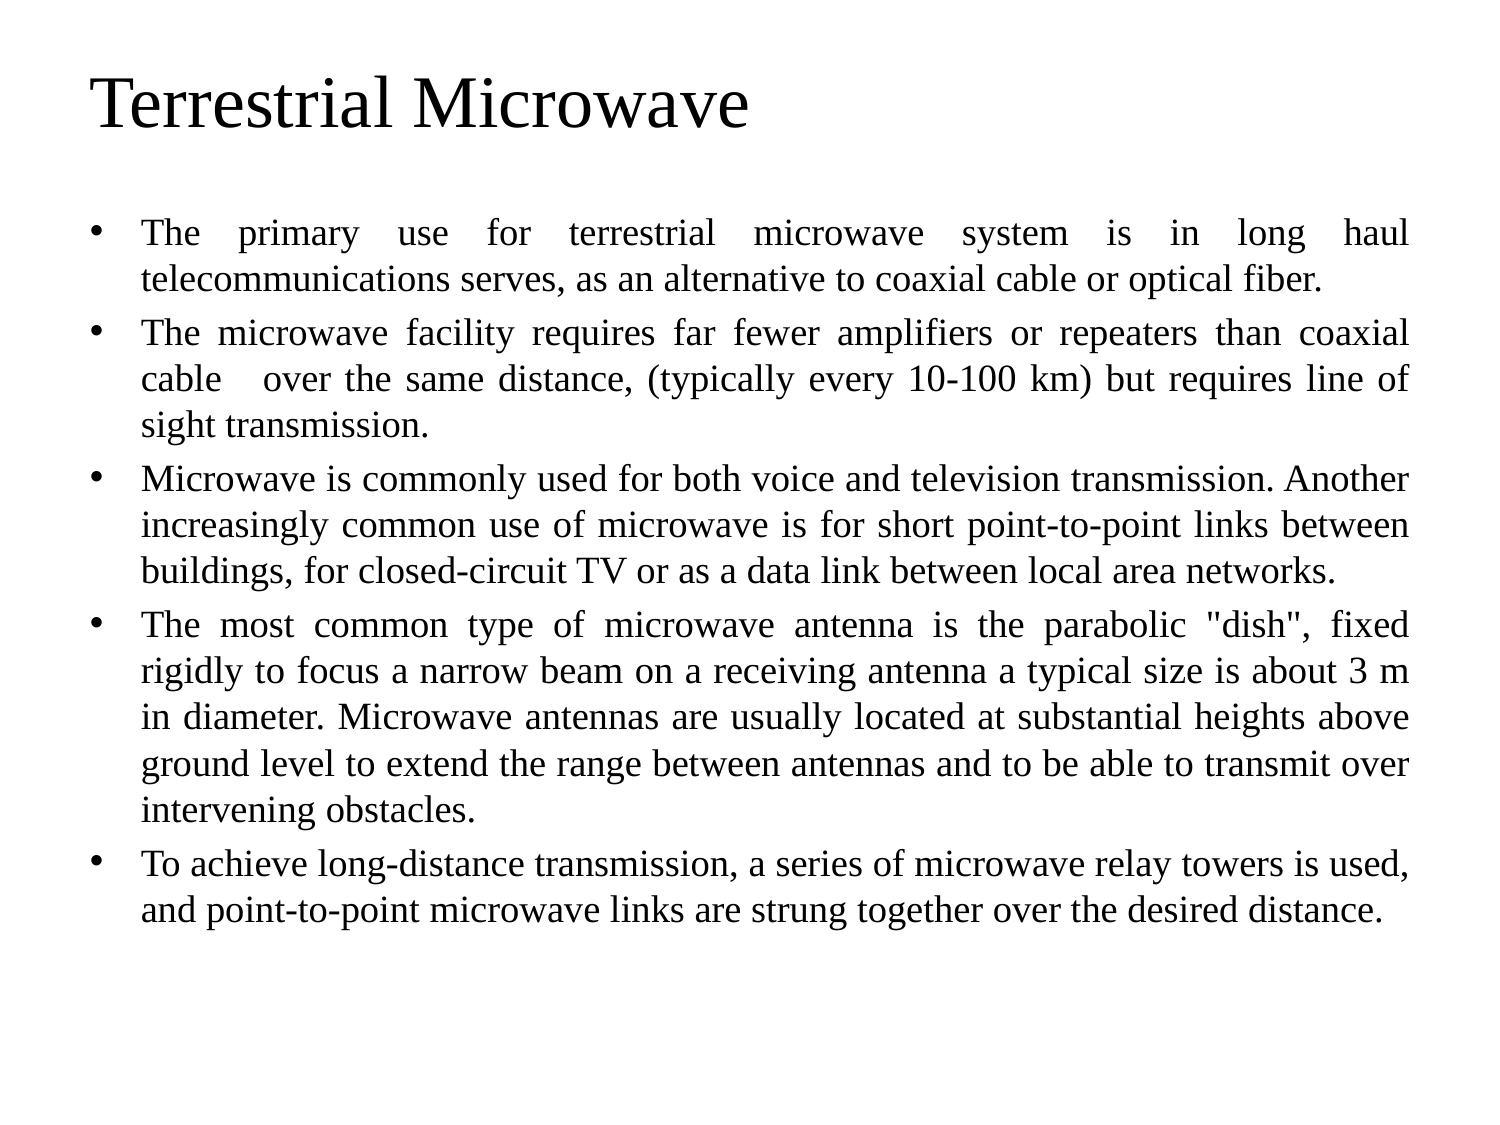

# Terrestrial Microwave
The primary use for terrestrial microwave system is in long haul telecommunications serves, as an alternative to coaxial cable or optical fiber.
The microwave facility requires far fewer amplifiers or repeaters than coaxial cable   over the same distance, (typically every 10-100 km) but requires line of sight transmission.
Microwave is commonly used for both voice and television transmission. Another increasingly common use of microwave is for short point-to-point links between buildings, for closed-circuit TV or as a data link between local area networks.
The most common type of microwave antenna is the parabolic "dish", fixed rigidly to focus a narrow beam on a receiving antenna a typical size is about 3 m in diameter. Microwave antennas are usually located at substantial heights above ground level to extend the range between antennas and to be able to transmit over intervening obstacles.
To achieve long-distance transmission, a series of microwave relay towers is used, and point-to-point microwave links are strung together over the desired distance.